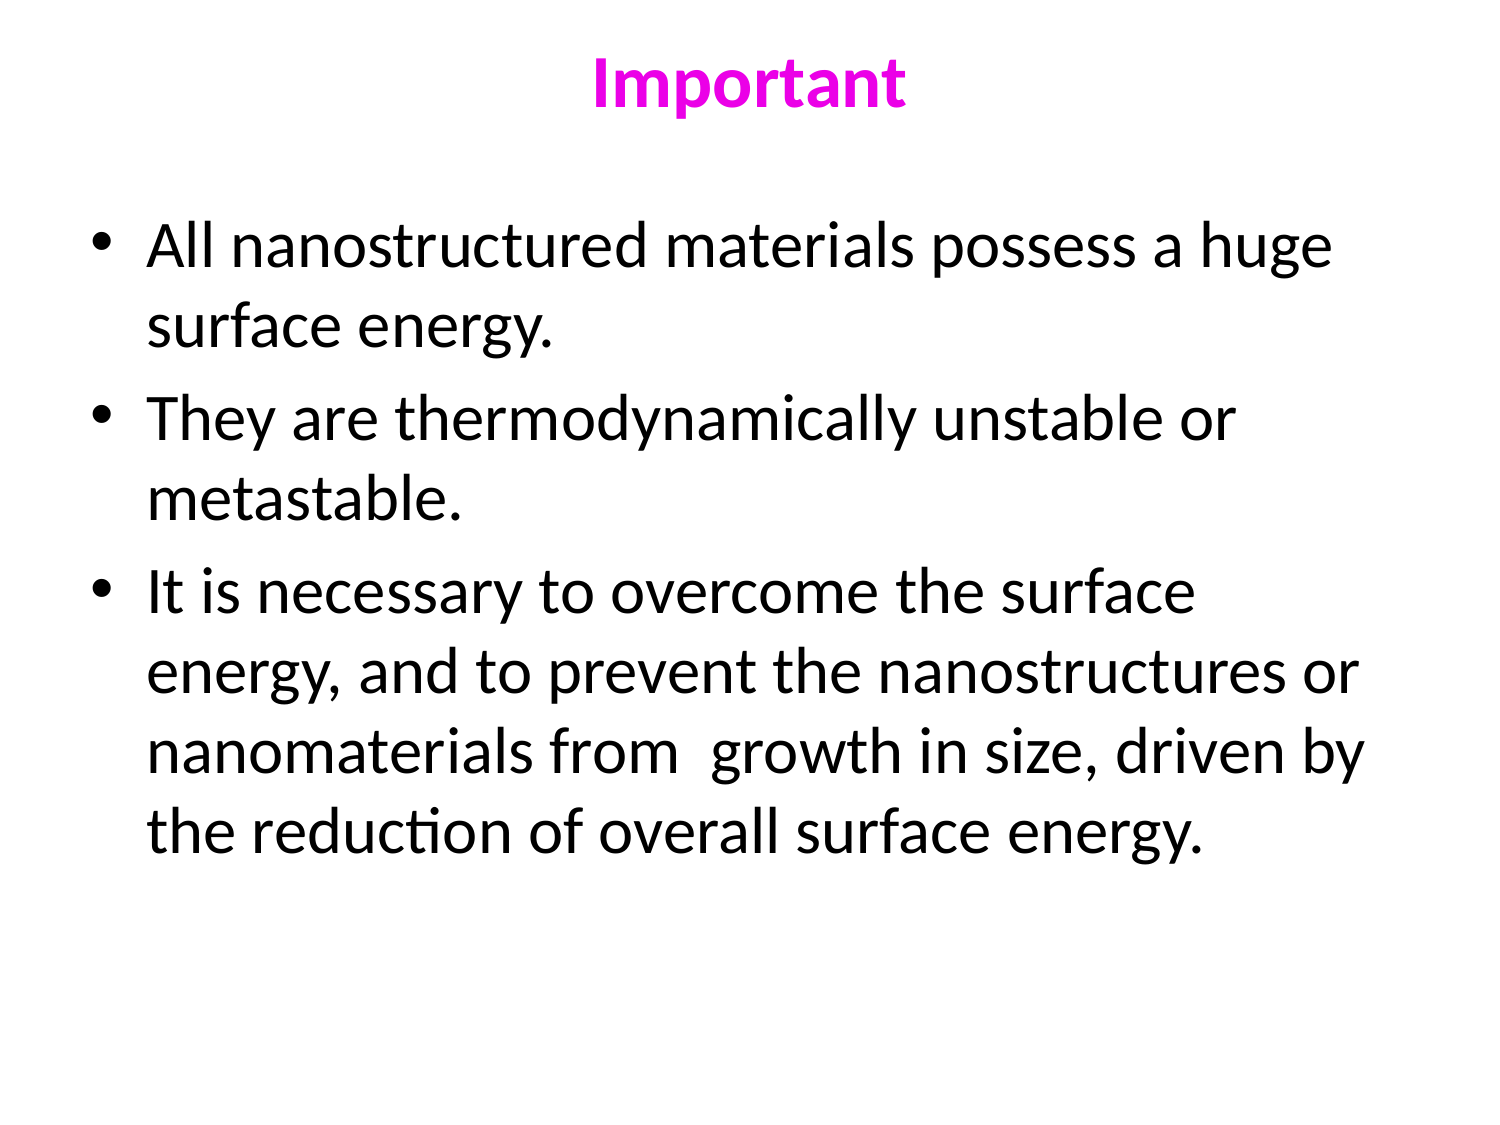

# Important
All nanostructured materials possess a huge surface energy.
They are thermodynamically unstable or metastable.
It is necessary to overcome the surface energy, and to prevent the nanostructures or nanomaterials from  growth in size, driven by the reduction of overall surface energy.